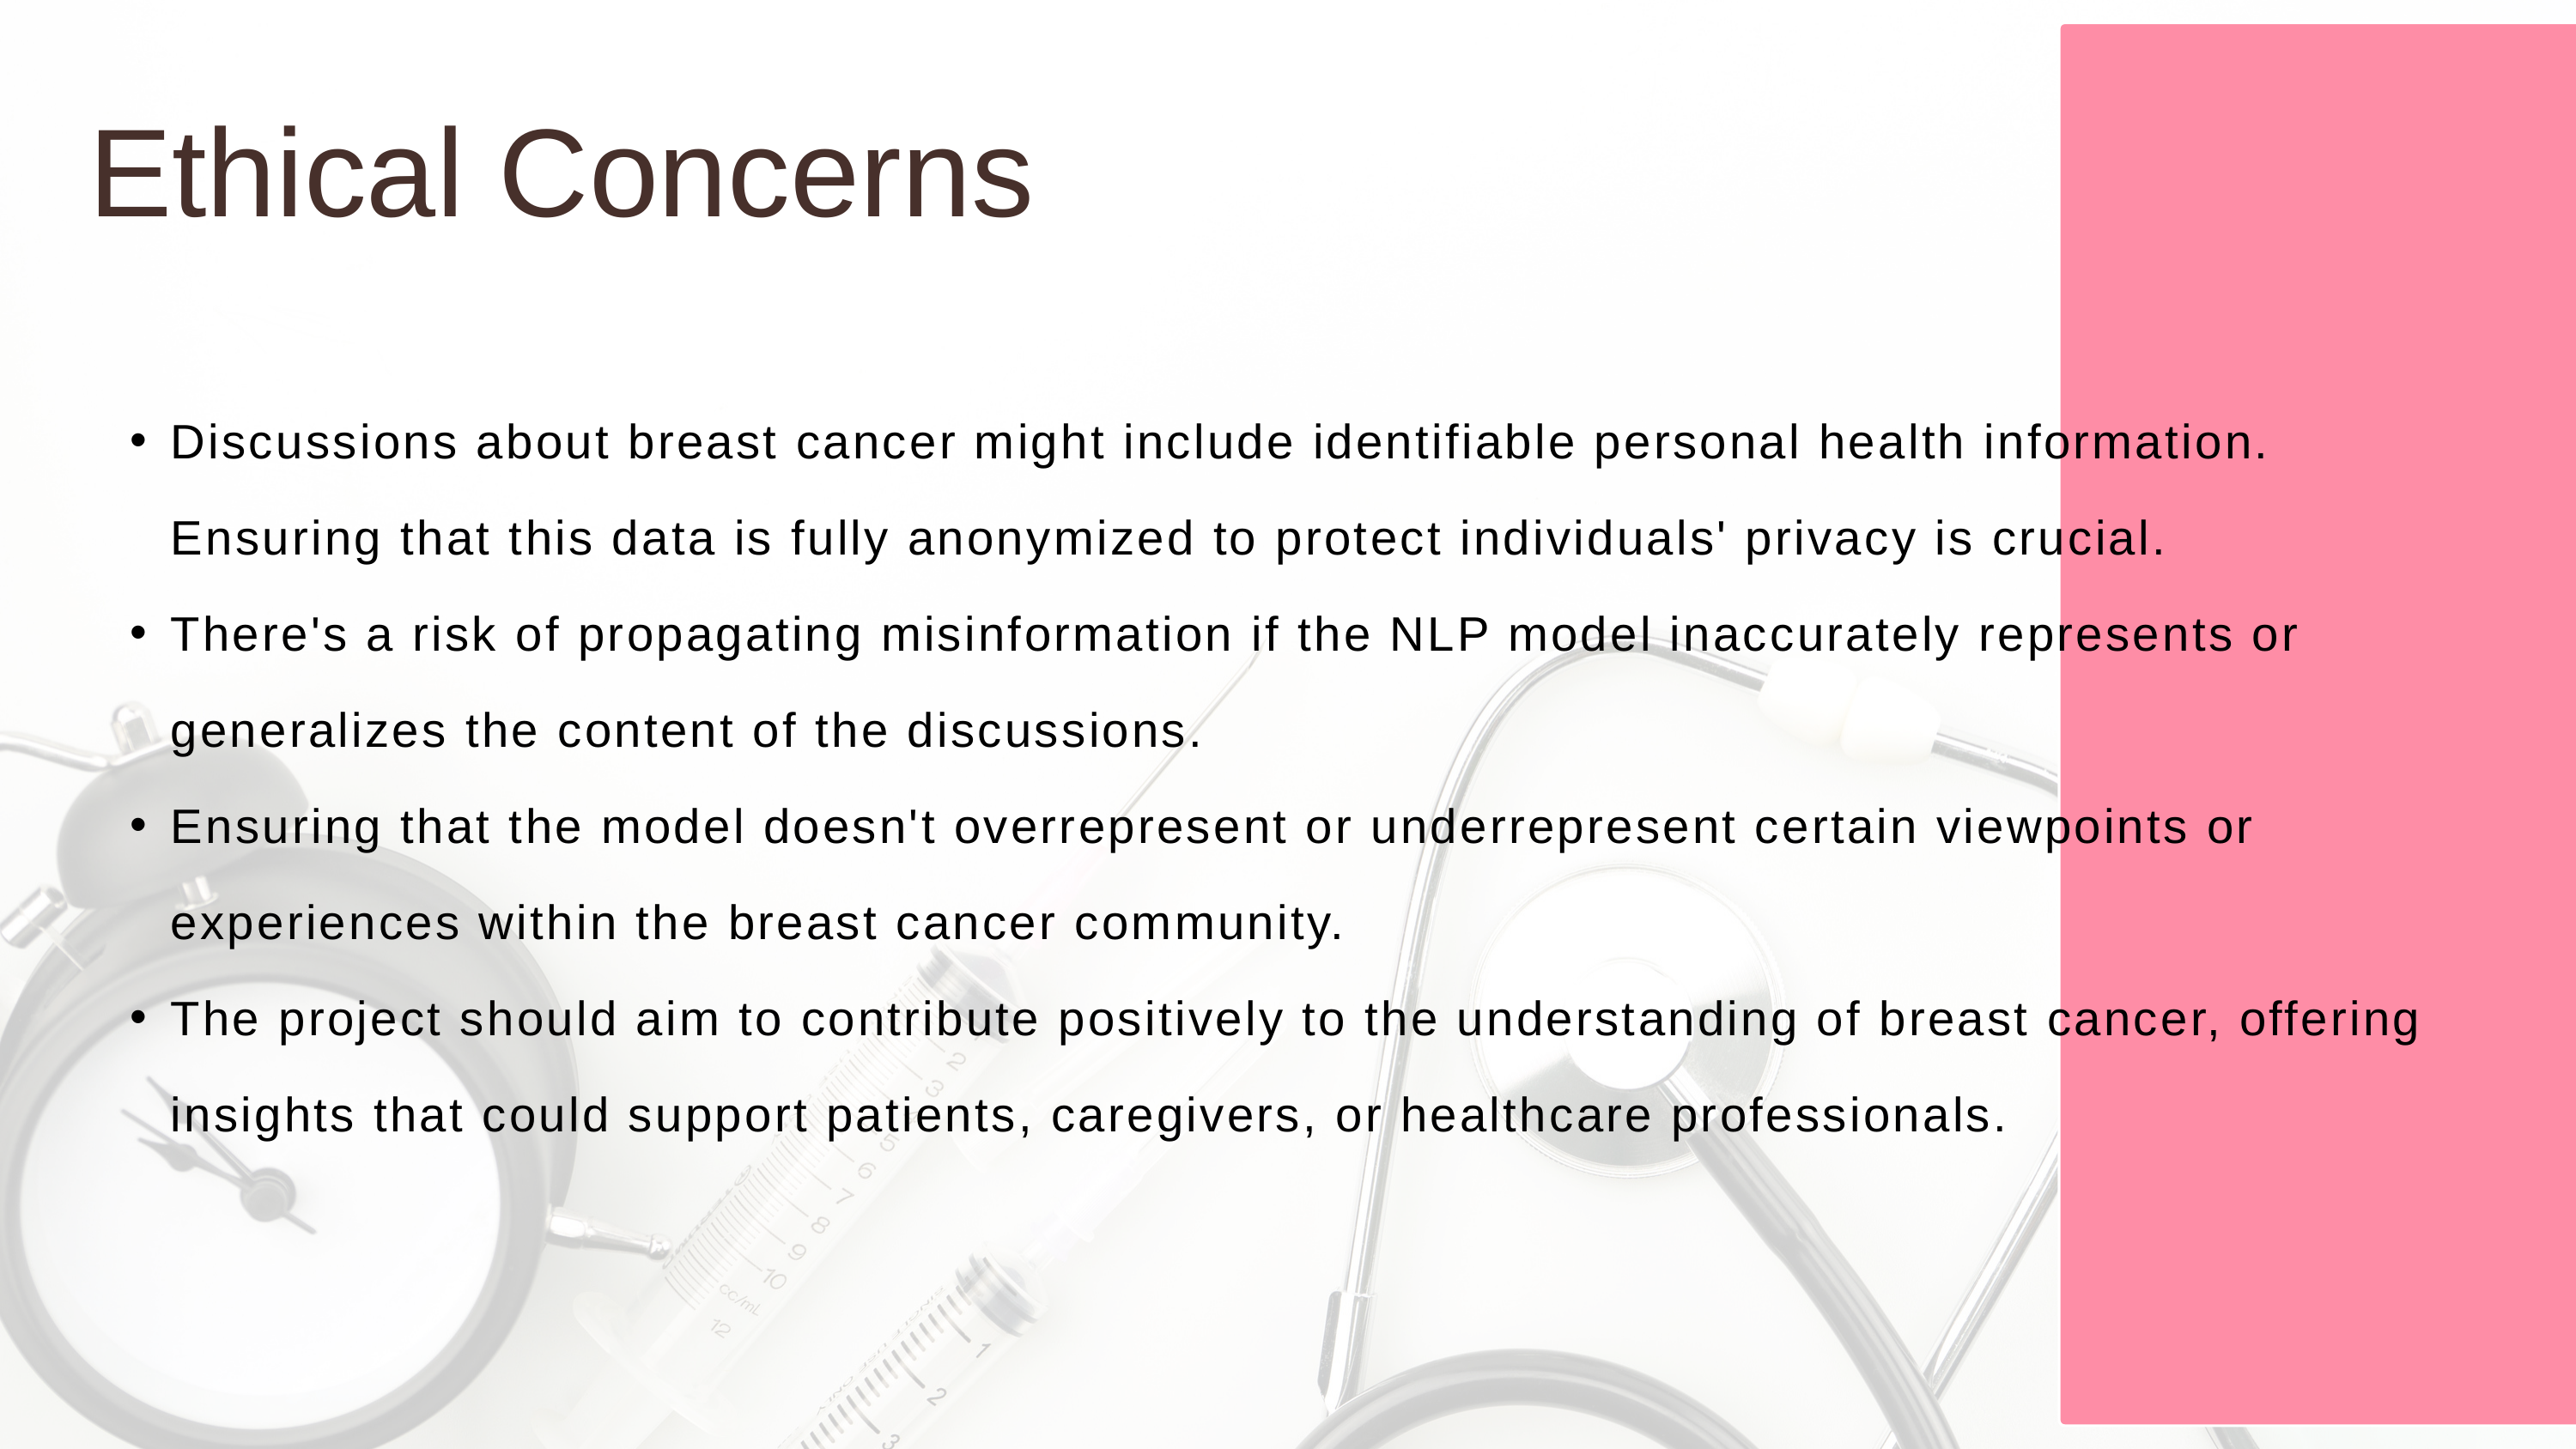

Ethical Concerns
Discussions about breast cancer might include identifiable personal health information. Ensuring that this data is fully anonymized to protect individuals' privacy is crucial.
There's a risk of propagating misinformation if the NLP model inaccurately represents or generalizes the content of the discussions.
Ensuring that the model doesn't overrepresent or underrepresent certain viewpoints or experiences within the breast cancer community.
The project should aim to contribute positively to the understanding of breast cancer, offering insights that could support patients, caregivers, or healthcare professionals.